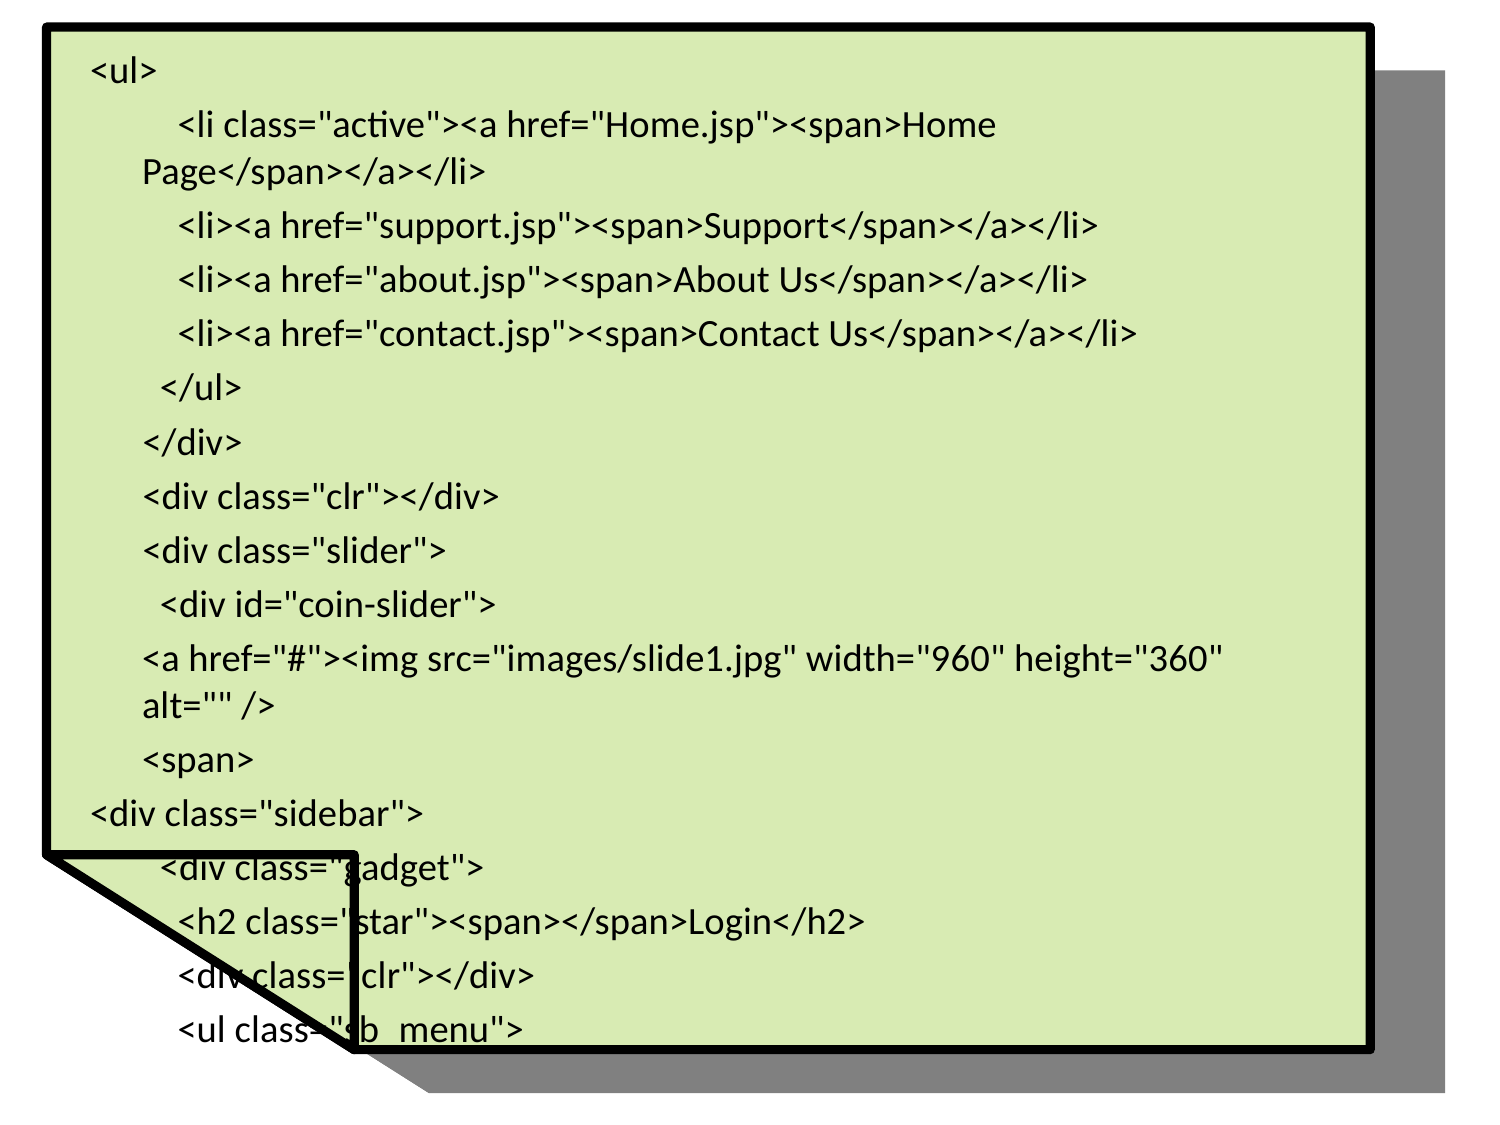

<ul>
          <li class="active"><a href="Home.jsp"><span>Home Page</span></a></li>
          <li><a href="support.jsp"><span>Support</span></a></li>
          <li><a href="about.jsp"><span>About Us</span></a></li>
          <li><a href="contact.jsp"><span>Contact Us</span></a></li>
        </ul>
      </div>
      <div class="clr"></div>
      <div class="slider">
        <div id="coin-slider">
			<a href="#"><img src="images/slide1.jpg" width="960" height="360" alt="" />
				<span>
<div class="sidebar">
        <div class="gadget">
          <h2 class="star"><span></span>Login</h2>
          <div class="clr"></div>
          <ul class="sb_menu">